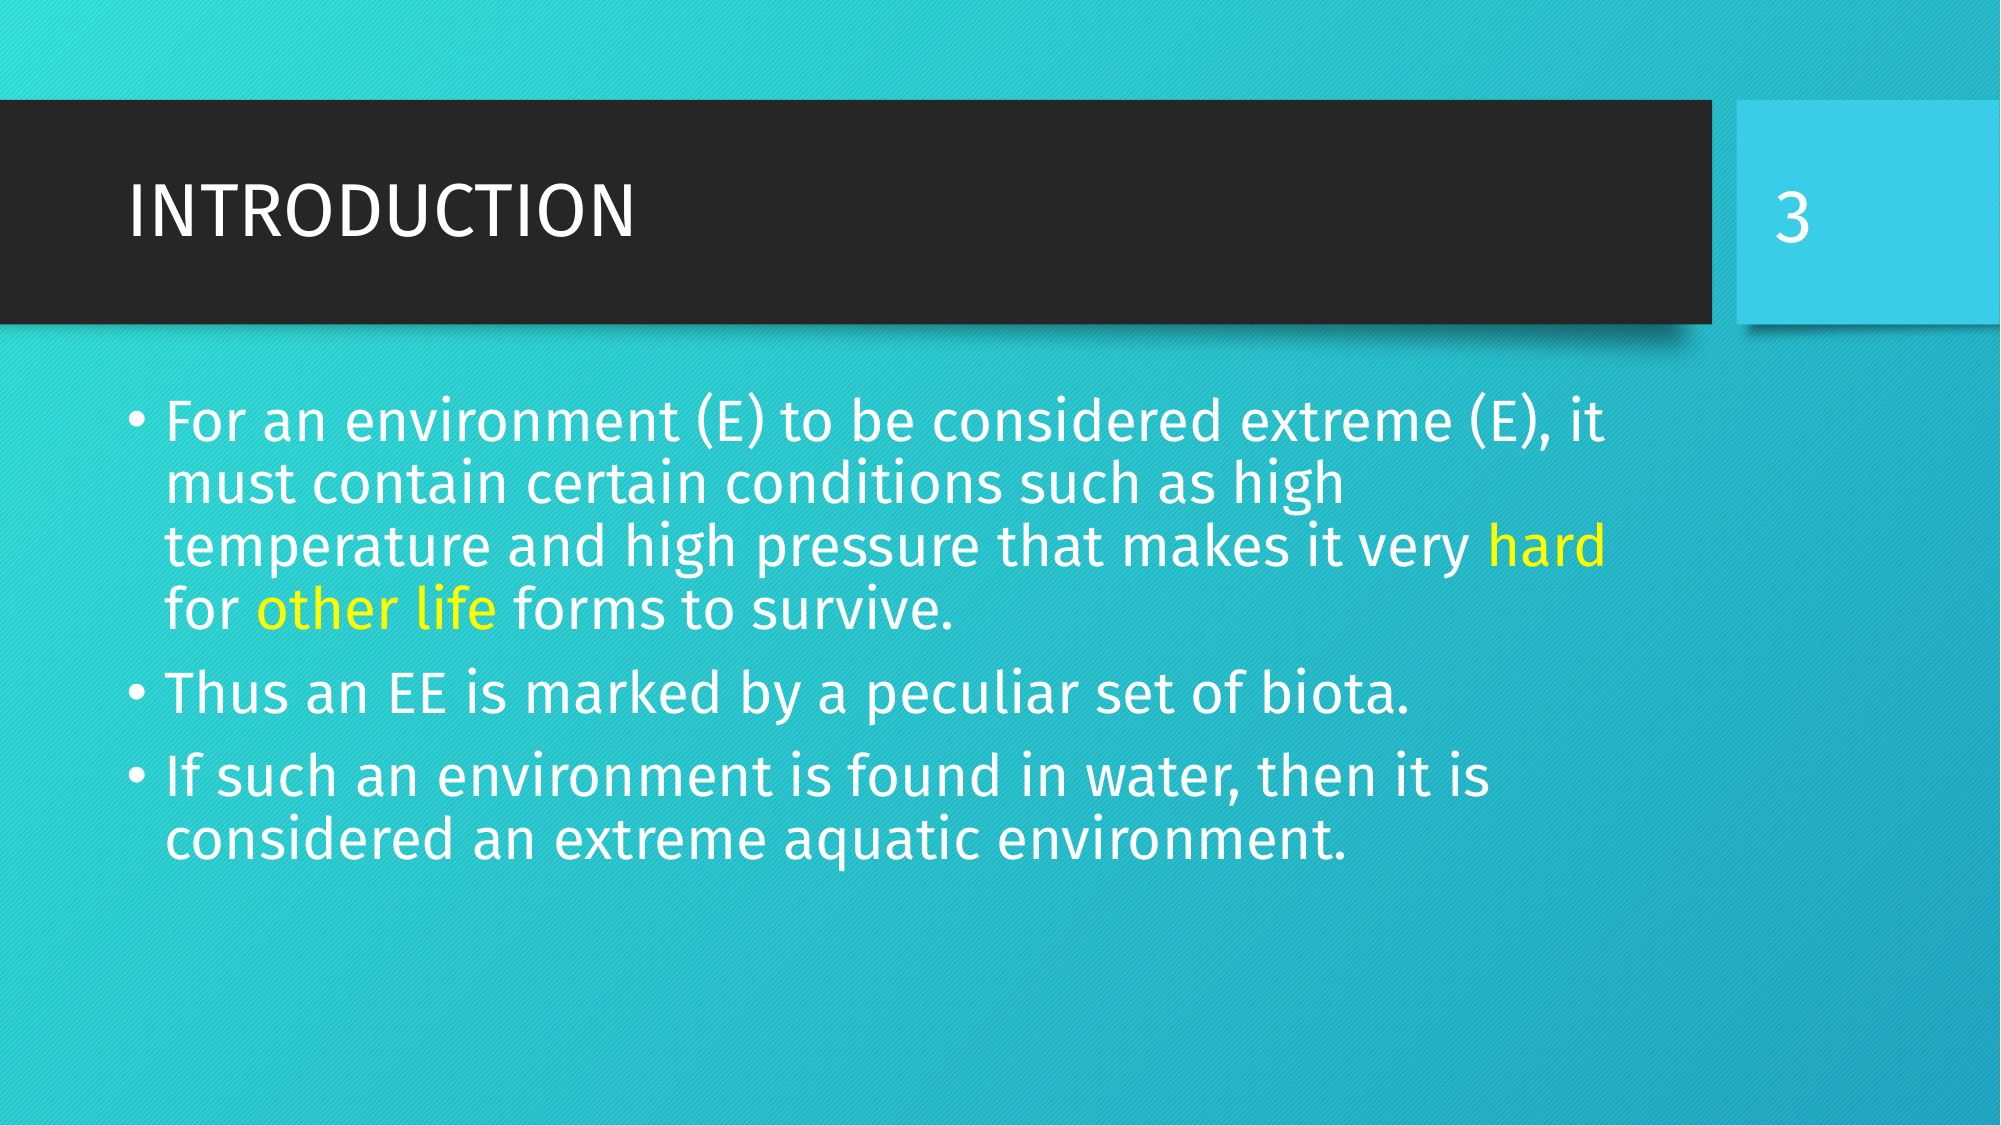

3
# INTRODUCTION
For an environment (E) to be considered extreme (E), it must contain certain conditions such as high temperature and high pressure that makes it very hard for other life forms to survive.
Thus an EE is marked by a peculiar set of biota.
If such an environment is found in water, then it is considered an extreme aquatic environment.